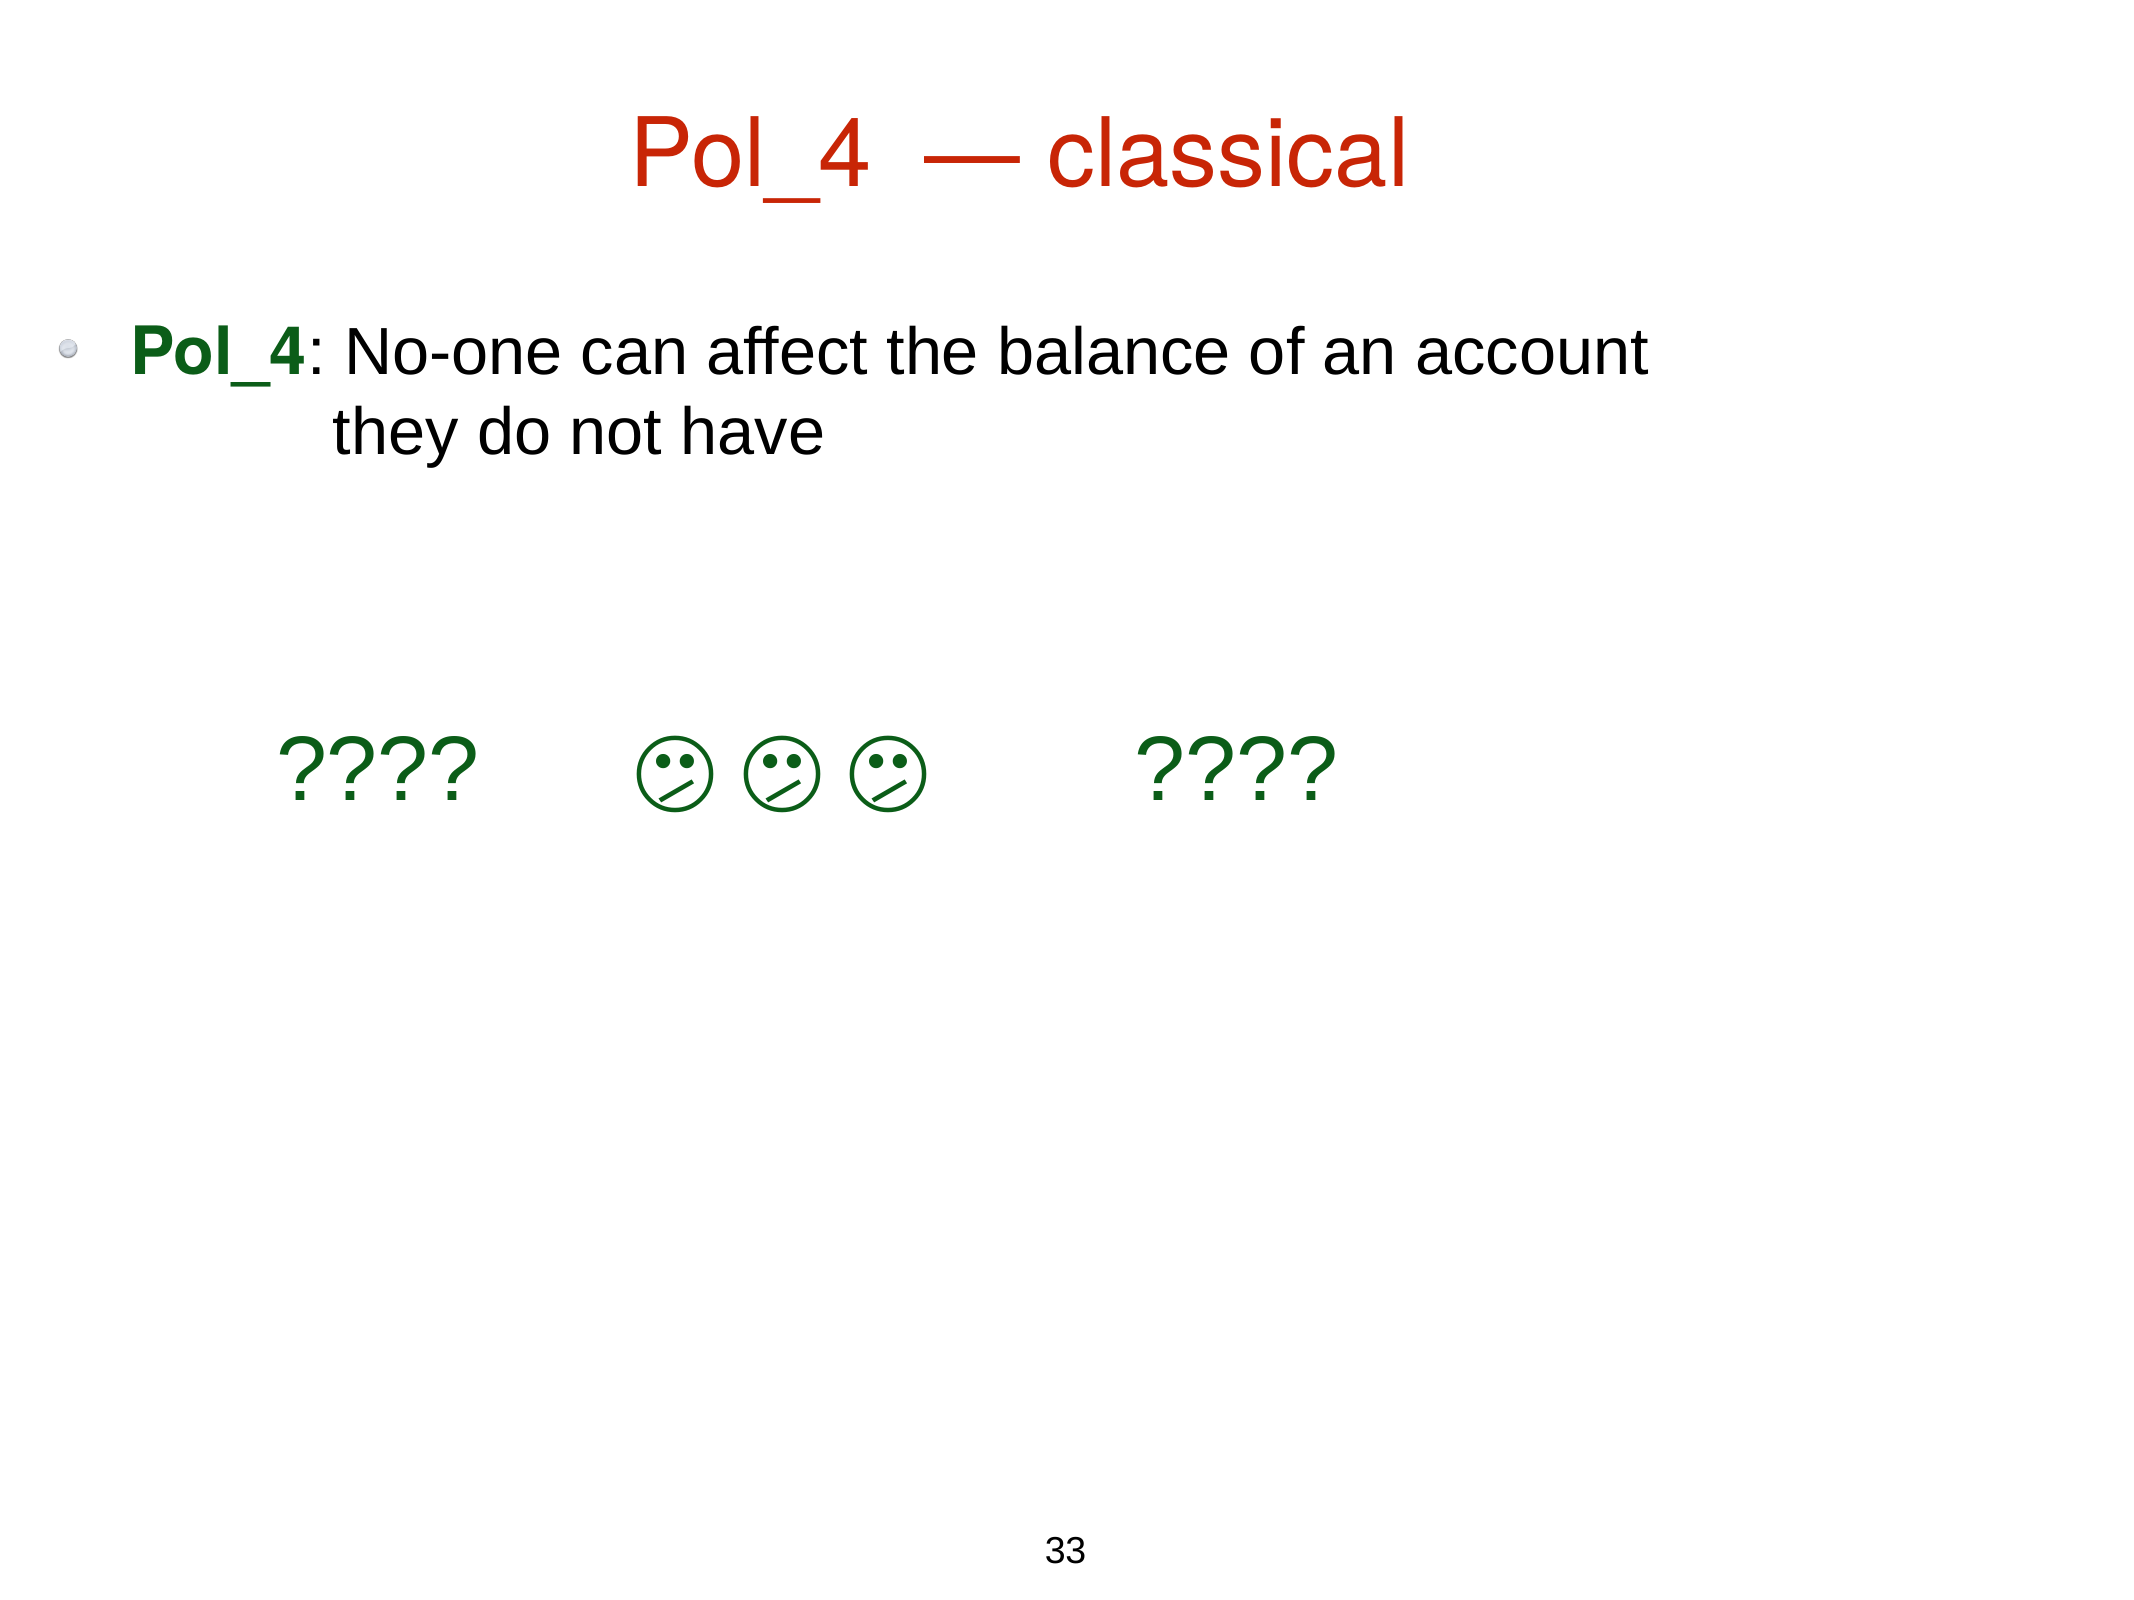

Pol_4  — classical
Pol_4: No-one can affect the balance of an account
           they do not have
 ????      😕 😕 😕        ????
33